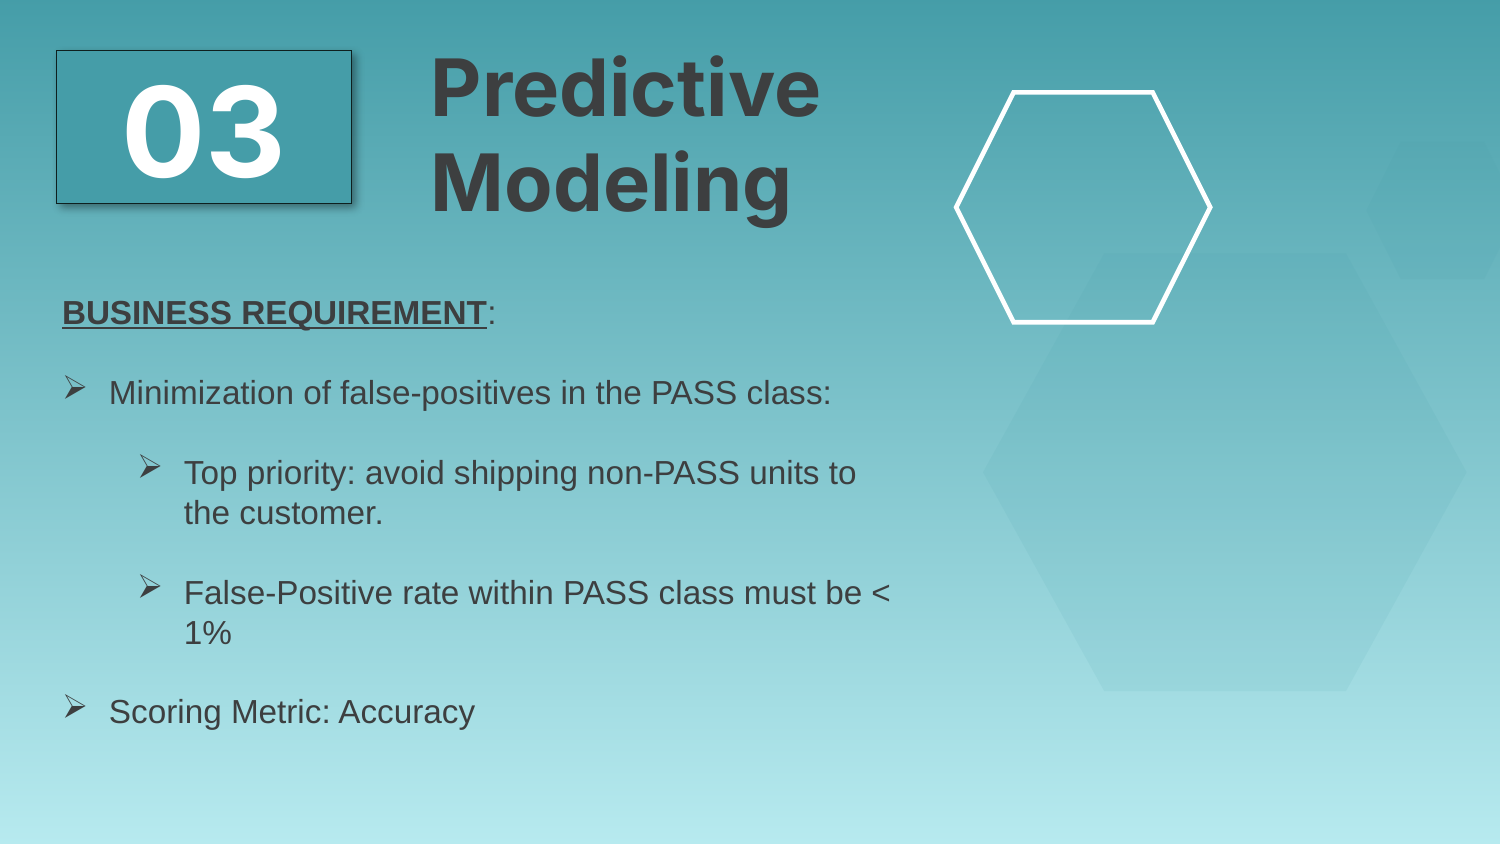

# Predictive Modeling
03

BUSINESS REQUIREMENT:

Minimization of false-positives in the PASS class:

Top priority: avoid shipping non-PASS units to the customer.

False-Positive rate within PASS class must be < 1%

Scoring Metric: Accuracy